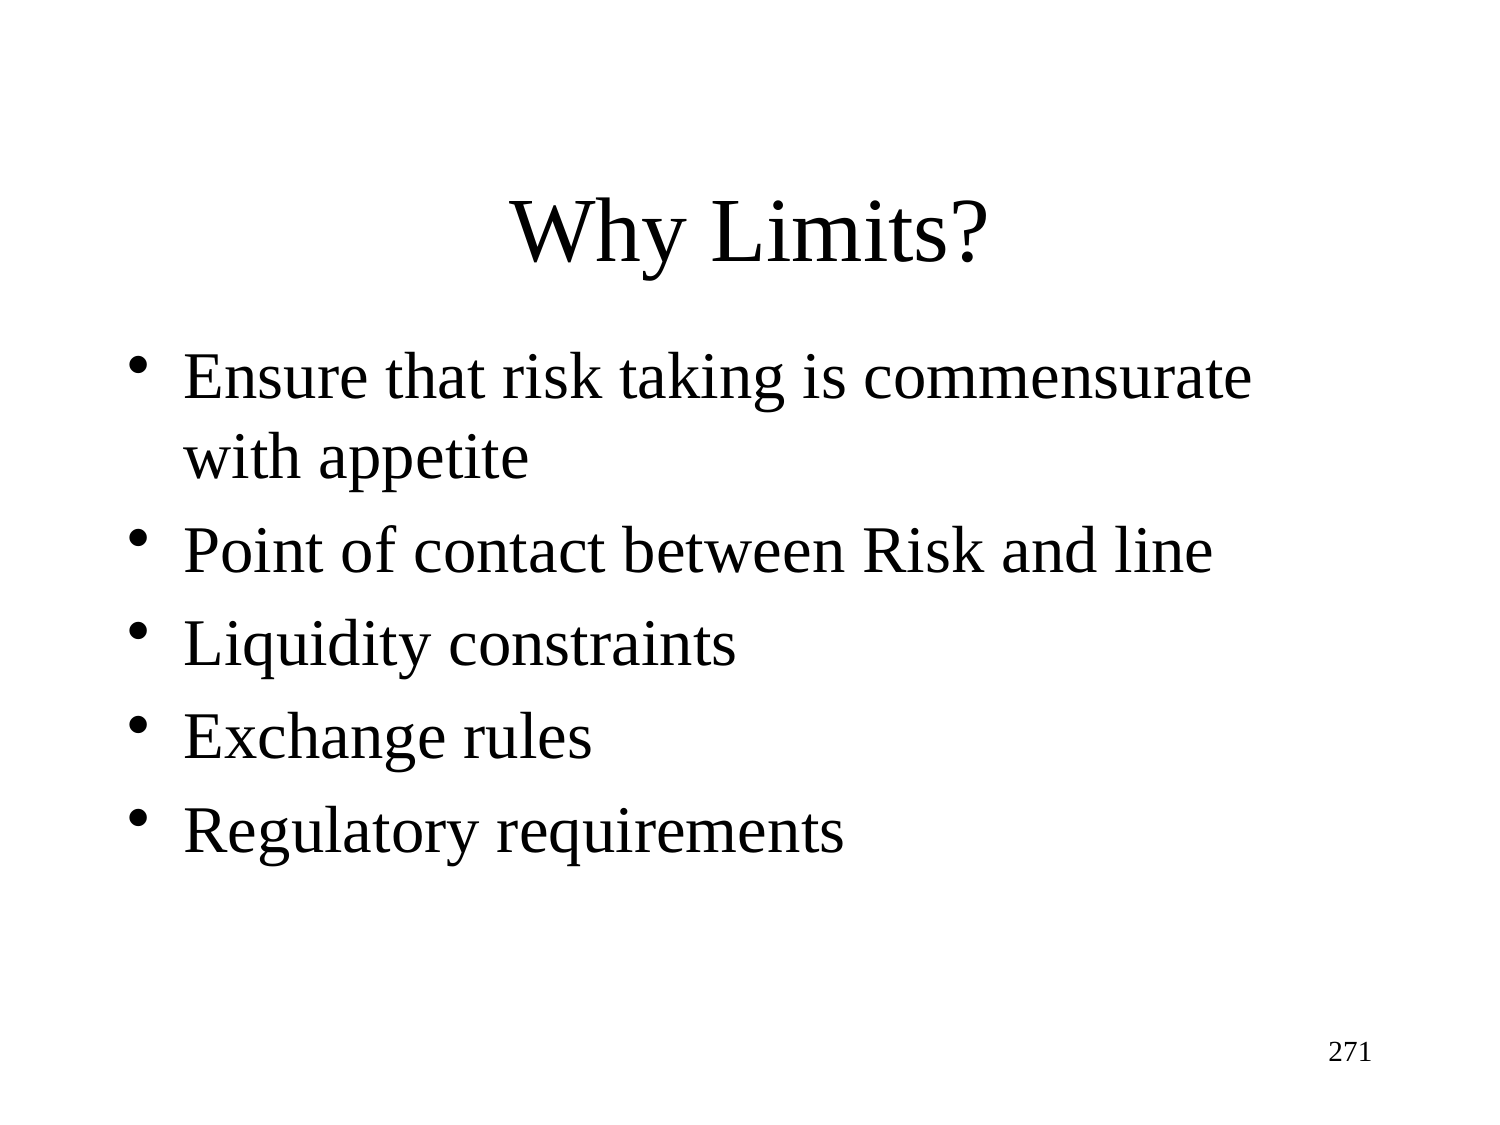

# Why Limits?
Ensure that risk taking is commensurate with appetite
Point of contact between Risk and line
Liquidity constraints
Exchange rules
Regulatory requirements
271